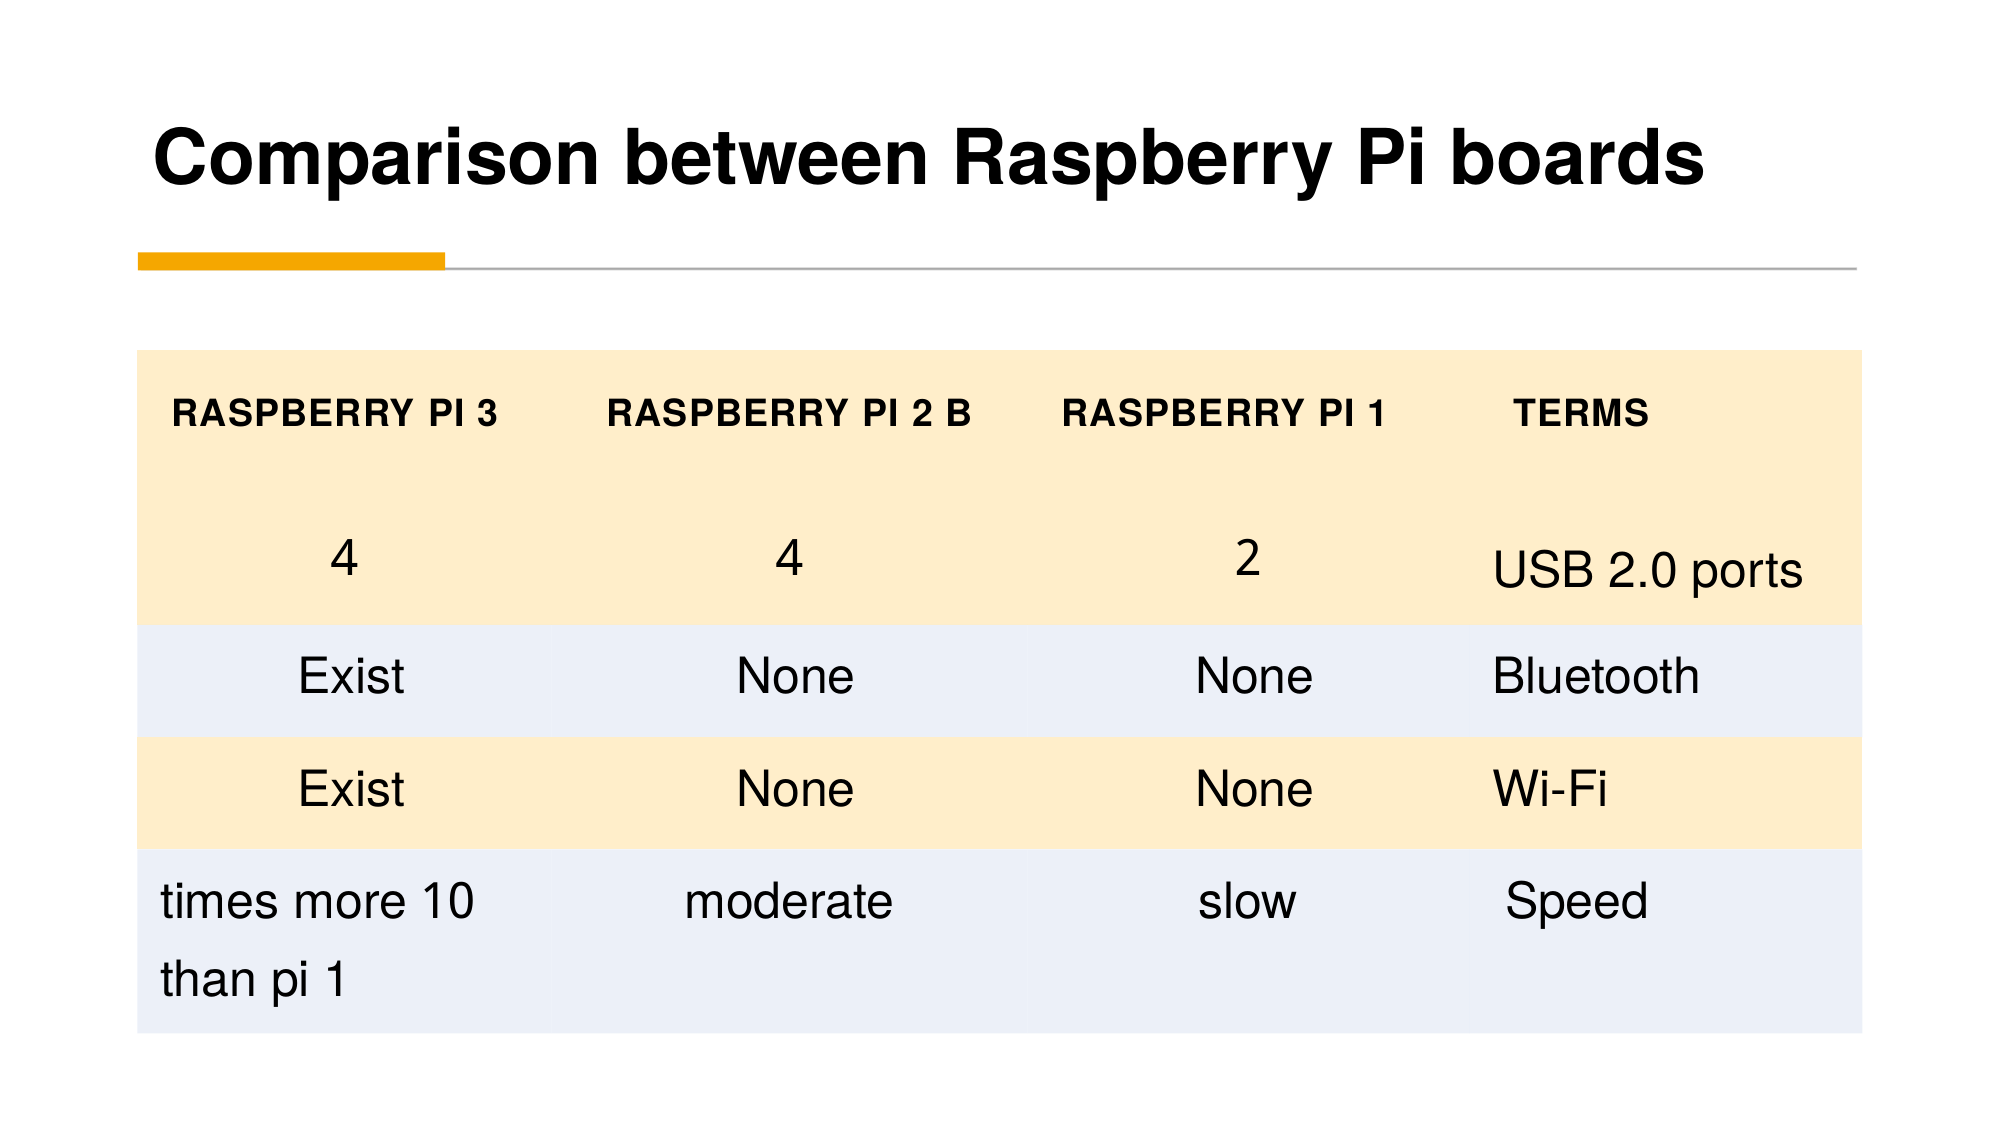

# Comparison between Raspberry Pi boards

| Raspberry pi 3 | Raspberry pi 2 B | Raspberry pi 1 | Terms |
| --- | --- | --- | --- |
| 4 | 4 | 2 | USB 2.0 ports |
| Exist | None | None | Bluetooth |
| Exist | None | None | Wi-Fi |
| 10 times more than pi 1 | moderate | slow | Speed |